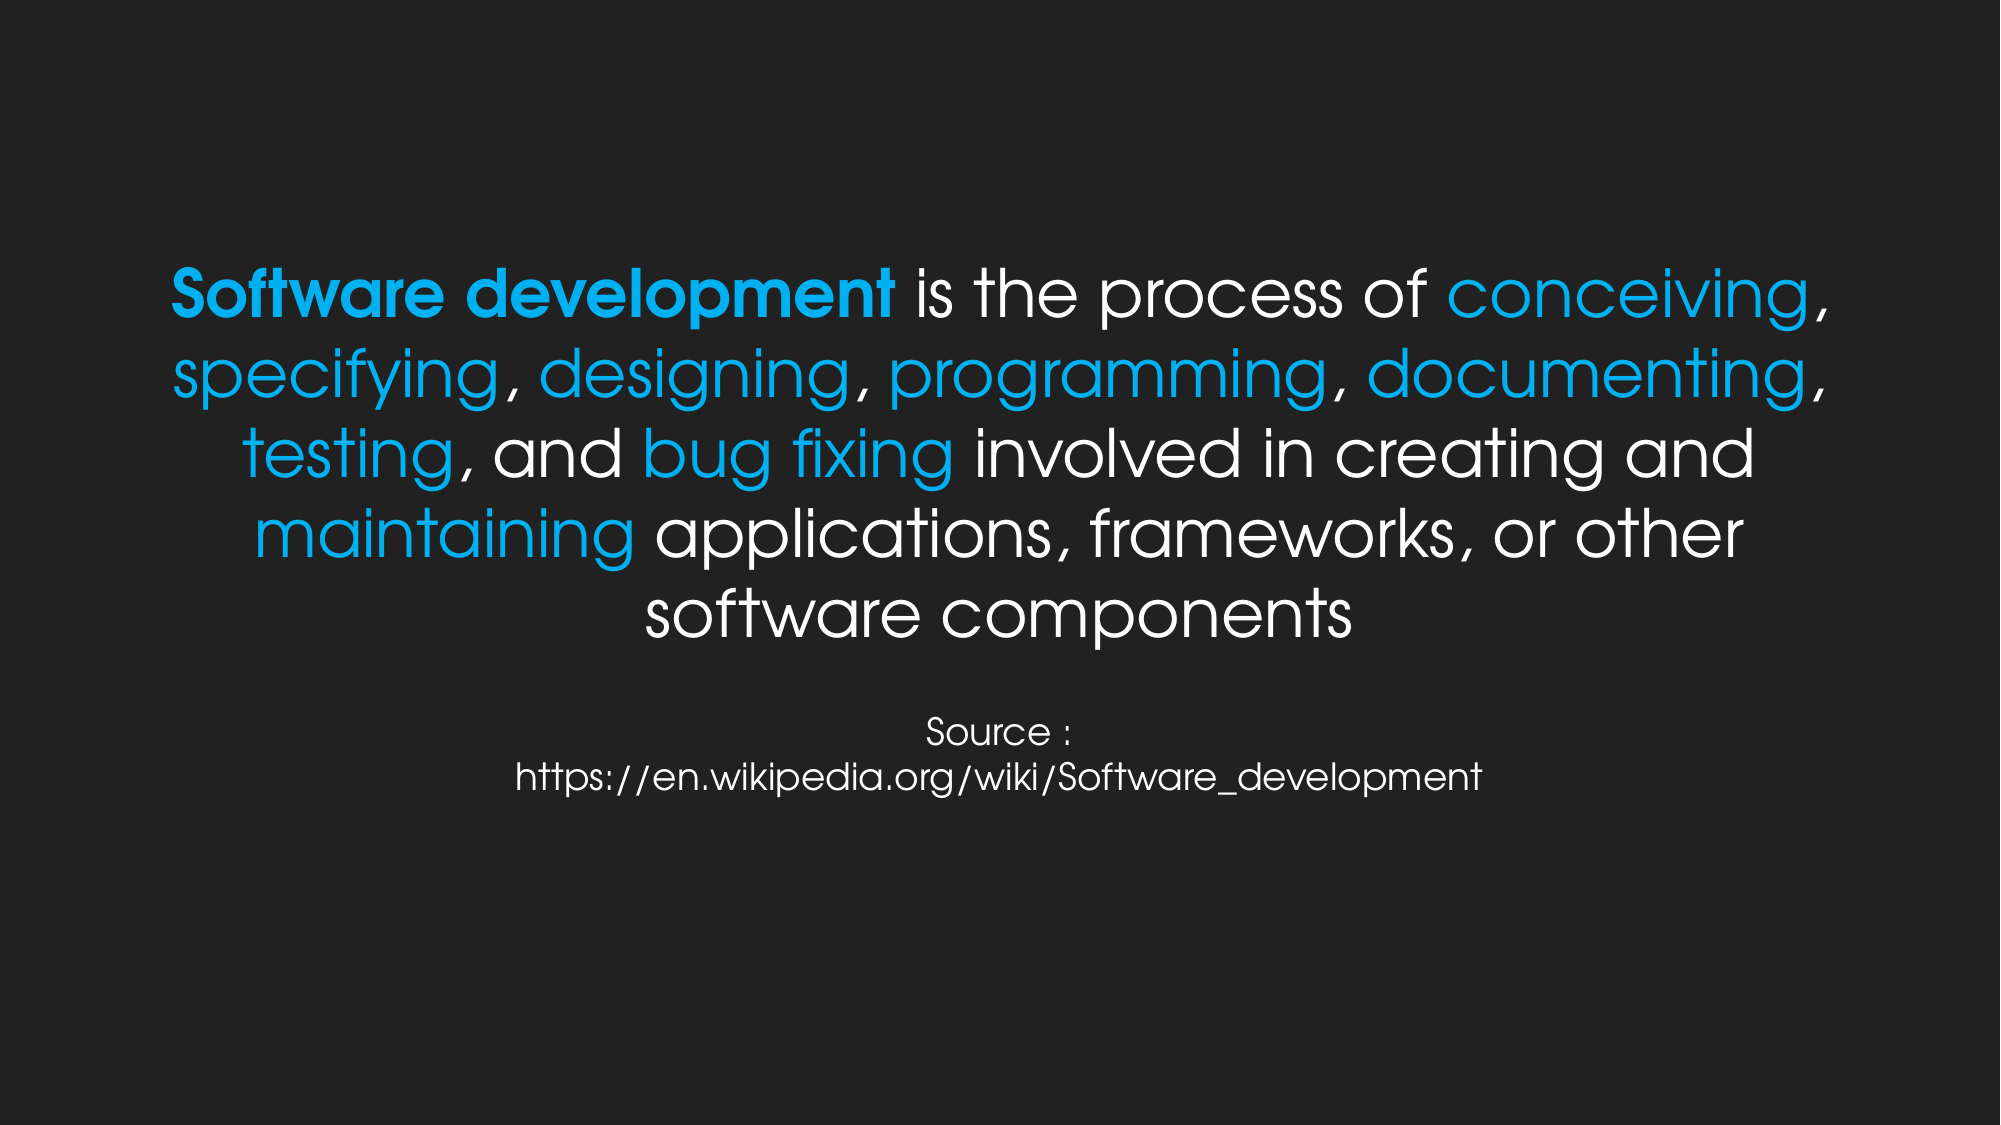

Software development is the process of conceiving, specifying, designing, programming, documenting, testing, and bug fixing involved in creating and maintaining applications, frameworks, or other software components
Source :
https://en.wikipedia.org/wiki/Software_development